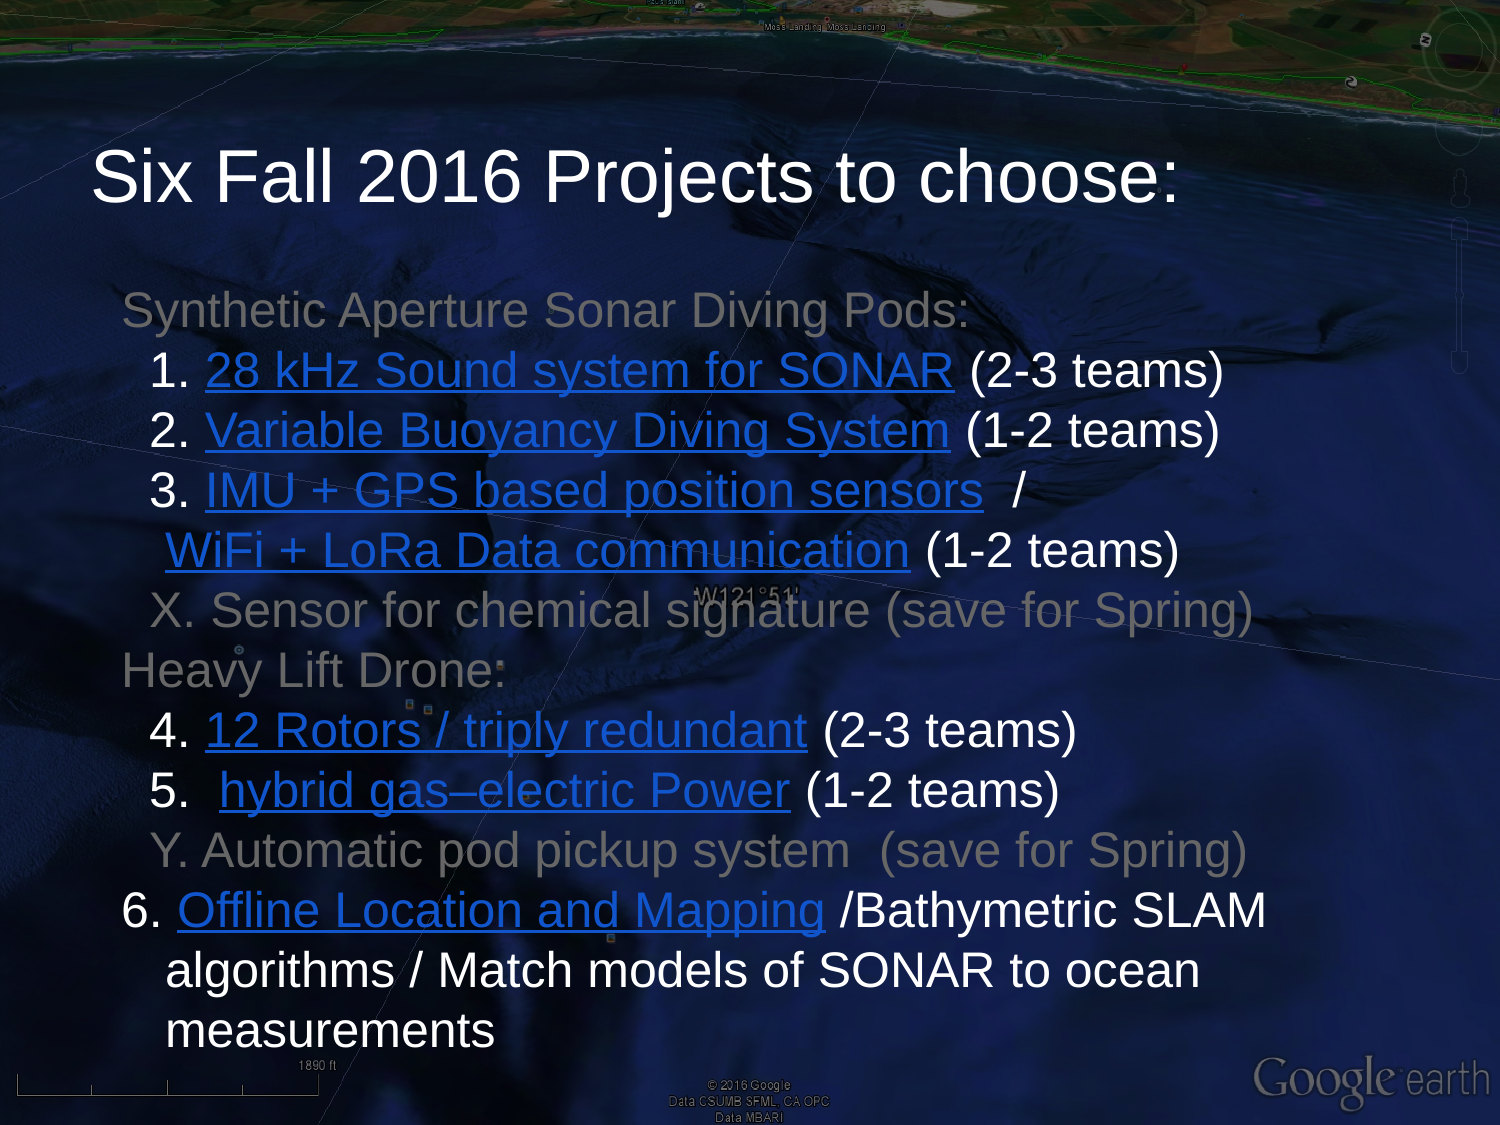

# Six Fall 2016 Projects to choose:
Synthetic Aperture Sonar Diving Pods:
  1. 28 kHz Sound system for SONAR (2-3 teams)
  2. Variable Buoyancy Diving System (1-2 teams)
  3. IMU + GPS based position sensors  / WiFi + LoRa Data communication (1-2 teams)
  X. Sensor for chemical signature (save for Spring)
Heavy Lift Drone:
  4. 12 Rotors / triply redundant (2-3 teams)
  5.  hybrid gas–electric Power (1-2 teams)
  Y. Automatic pod pickup system  (save for Spring)
6. Offline Location and Mapping /Bathymetric SLAM algorithms / Match models of SONAR to ocean measurements